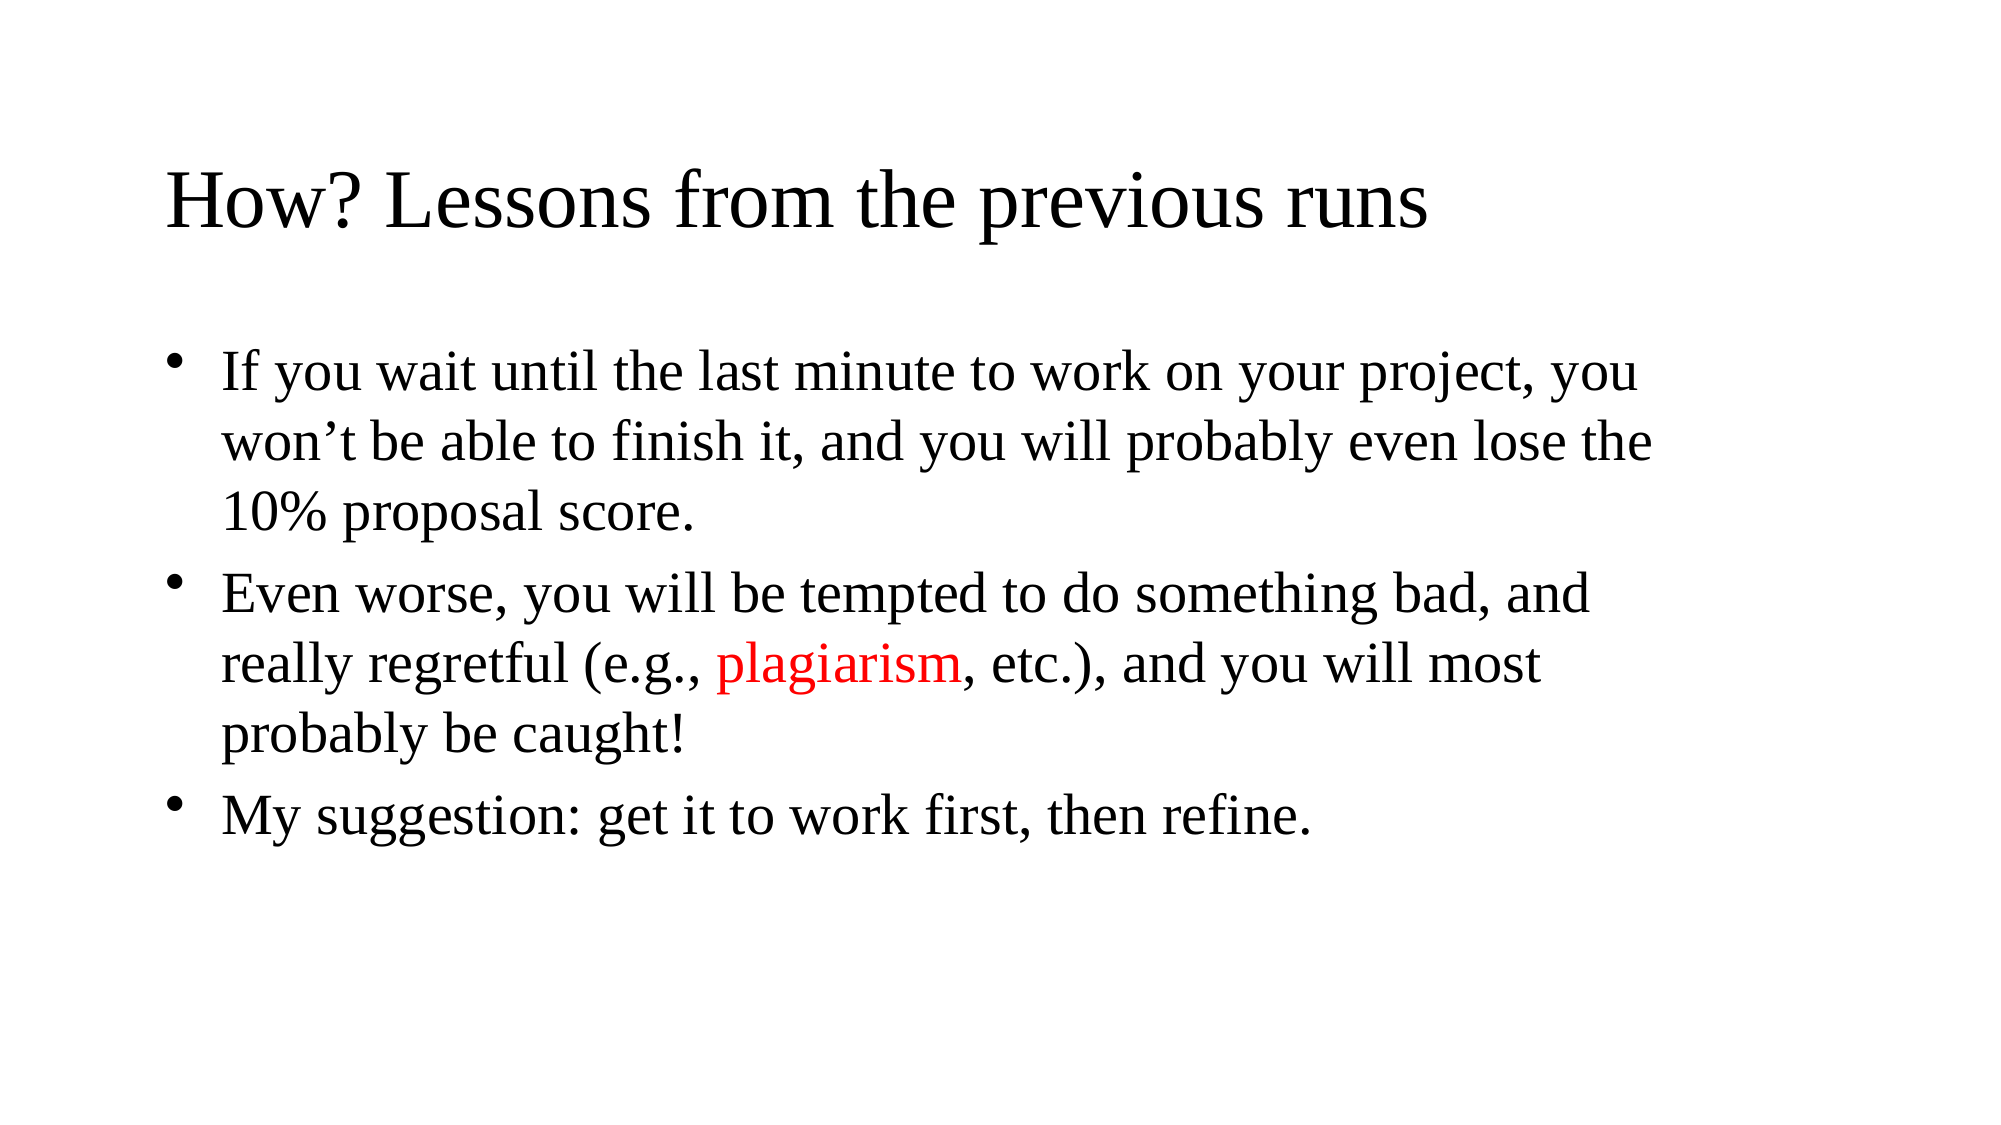

# How? Lessons from the previous runs
If you wait until the last minute to work on your project, you won’t be able to finish it, and you will probably even lose the 10% proposal score.
Even worse, you will be tempted to do something bad, and really regretful (e.g., plagiarism, etc.), and you will most probably be caught!
My suggestion: get it to work first, then refine.